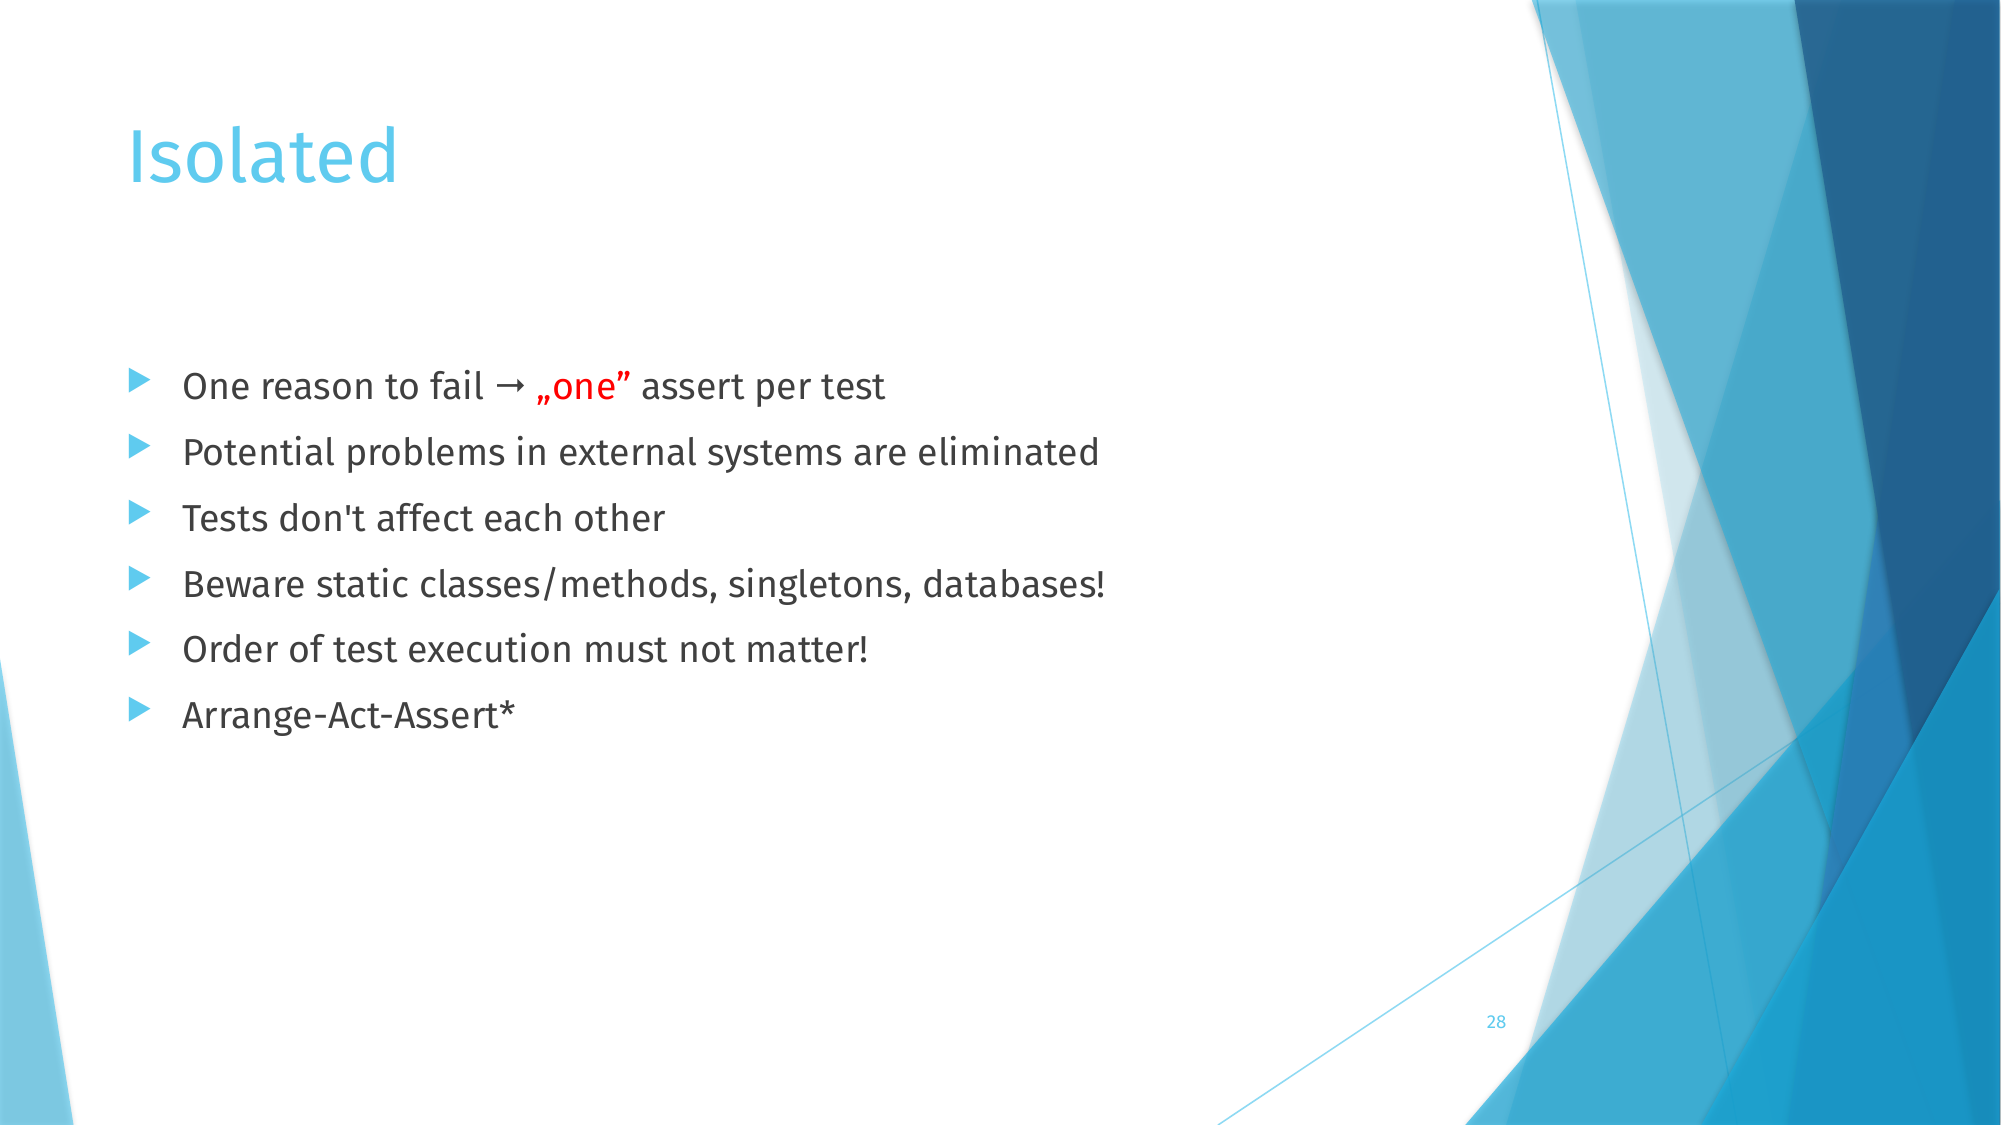

# Isolated
One reason to fail ⭢ „one” assert per test
Potential problems in external systems are eliminated
Tests don't affect each other
Beware static classes/methods, singletons, databases!
Order of test execution must not matter!
Arrange-Act-Assert*
28